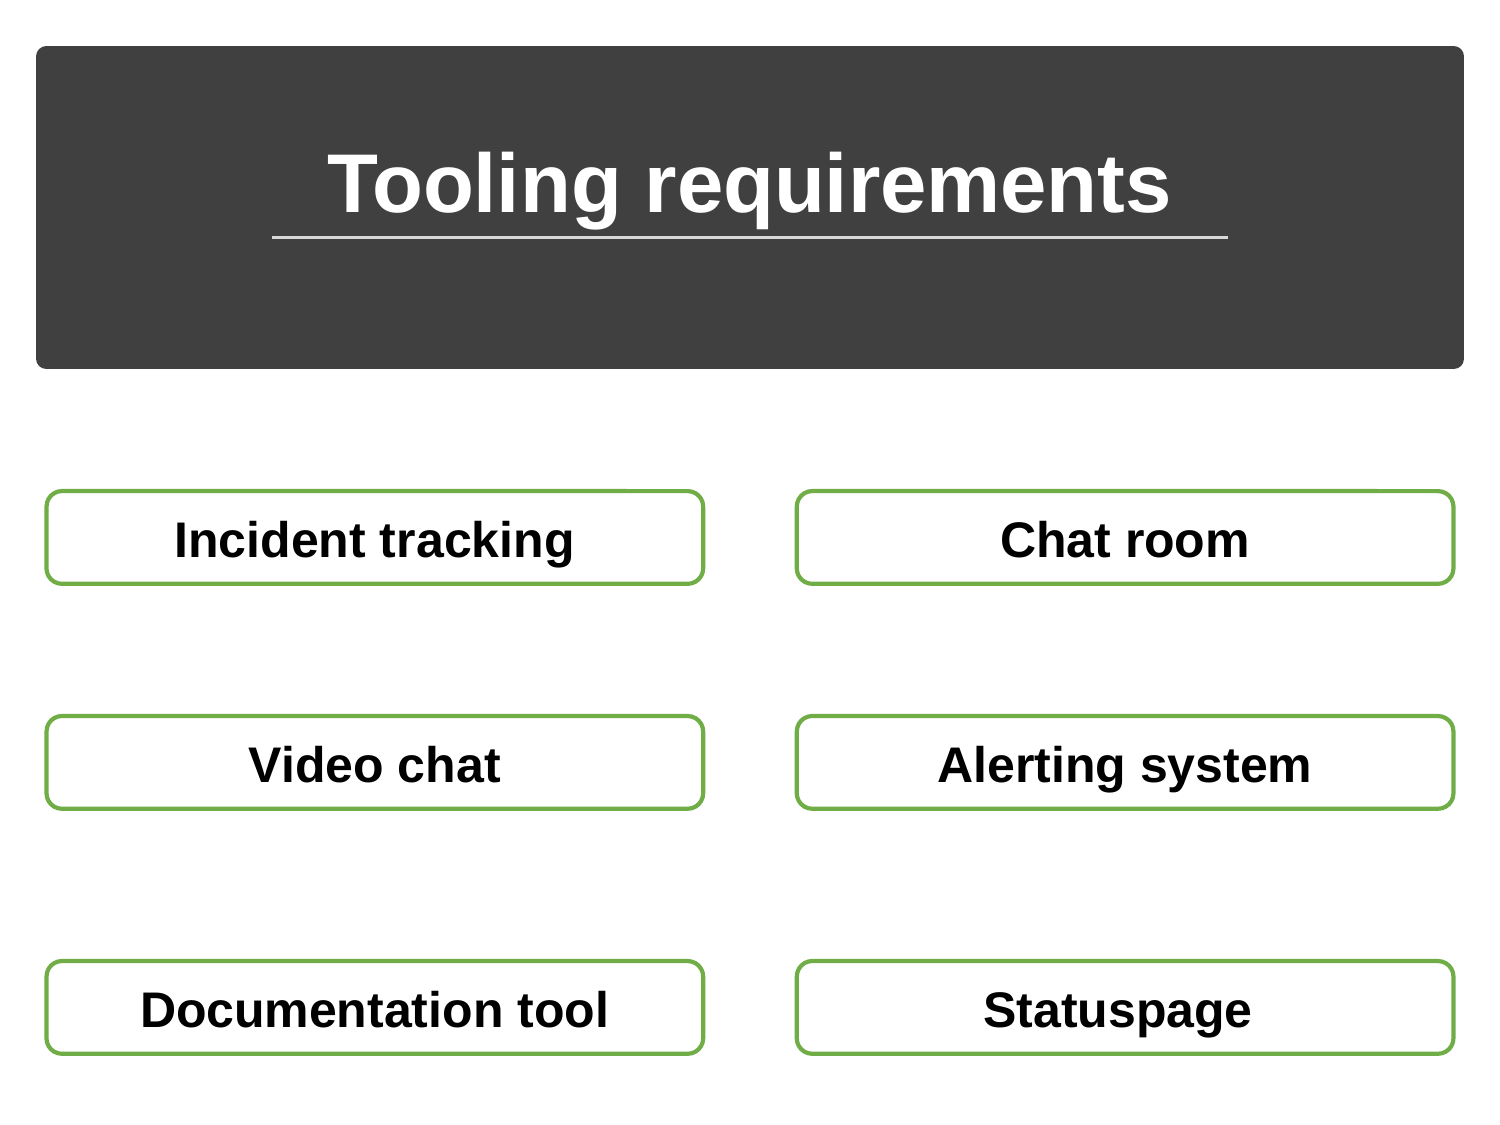

# Tooling requirements
Chat room
Incident tracking

Alerting system
Video chat
Statuspage
Documentation tool